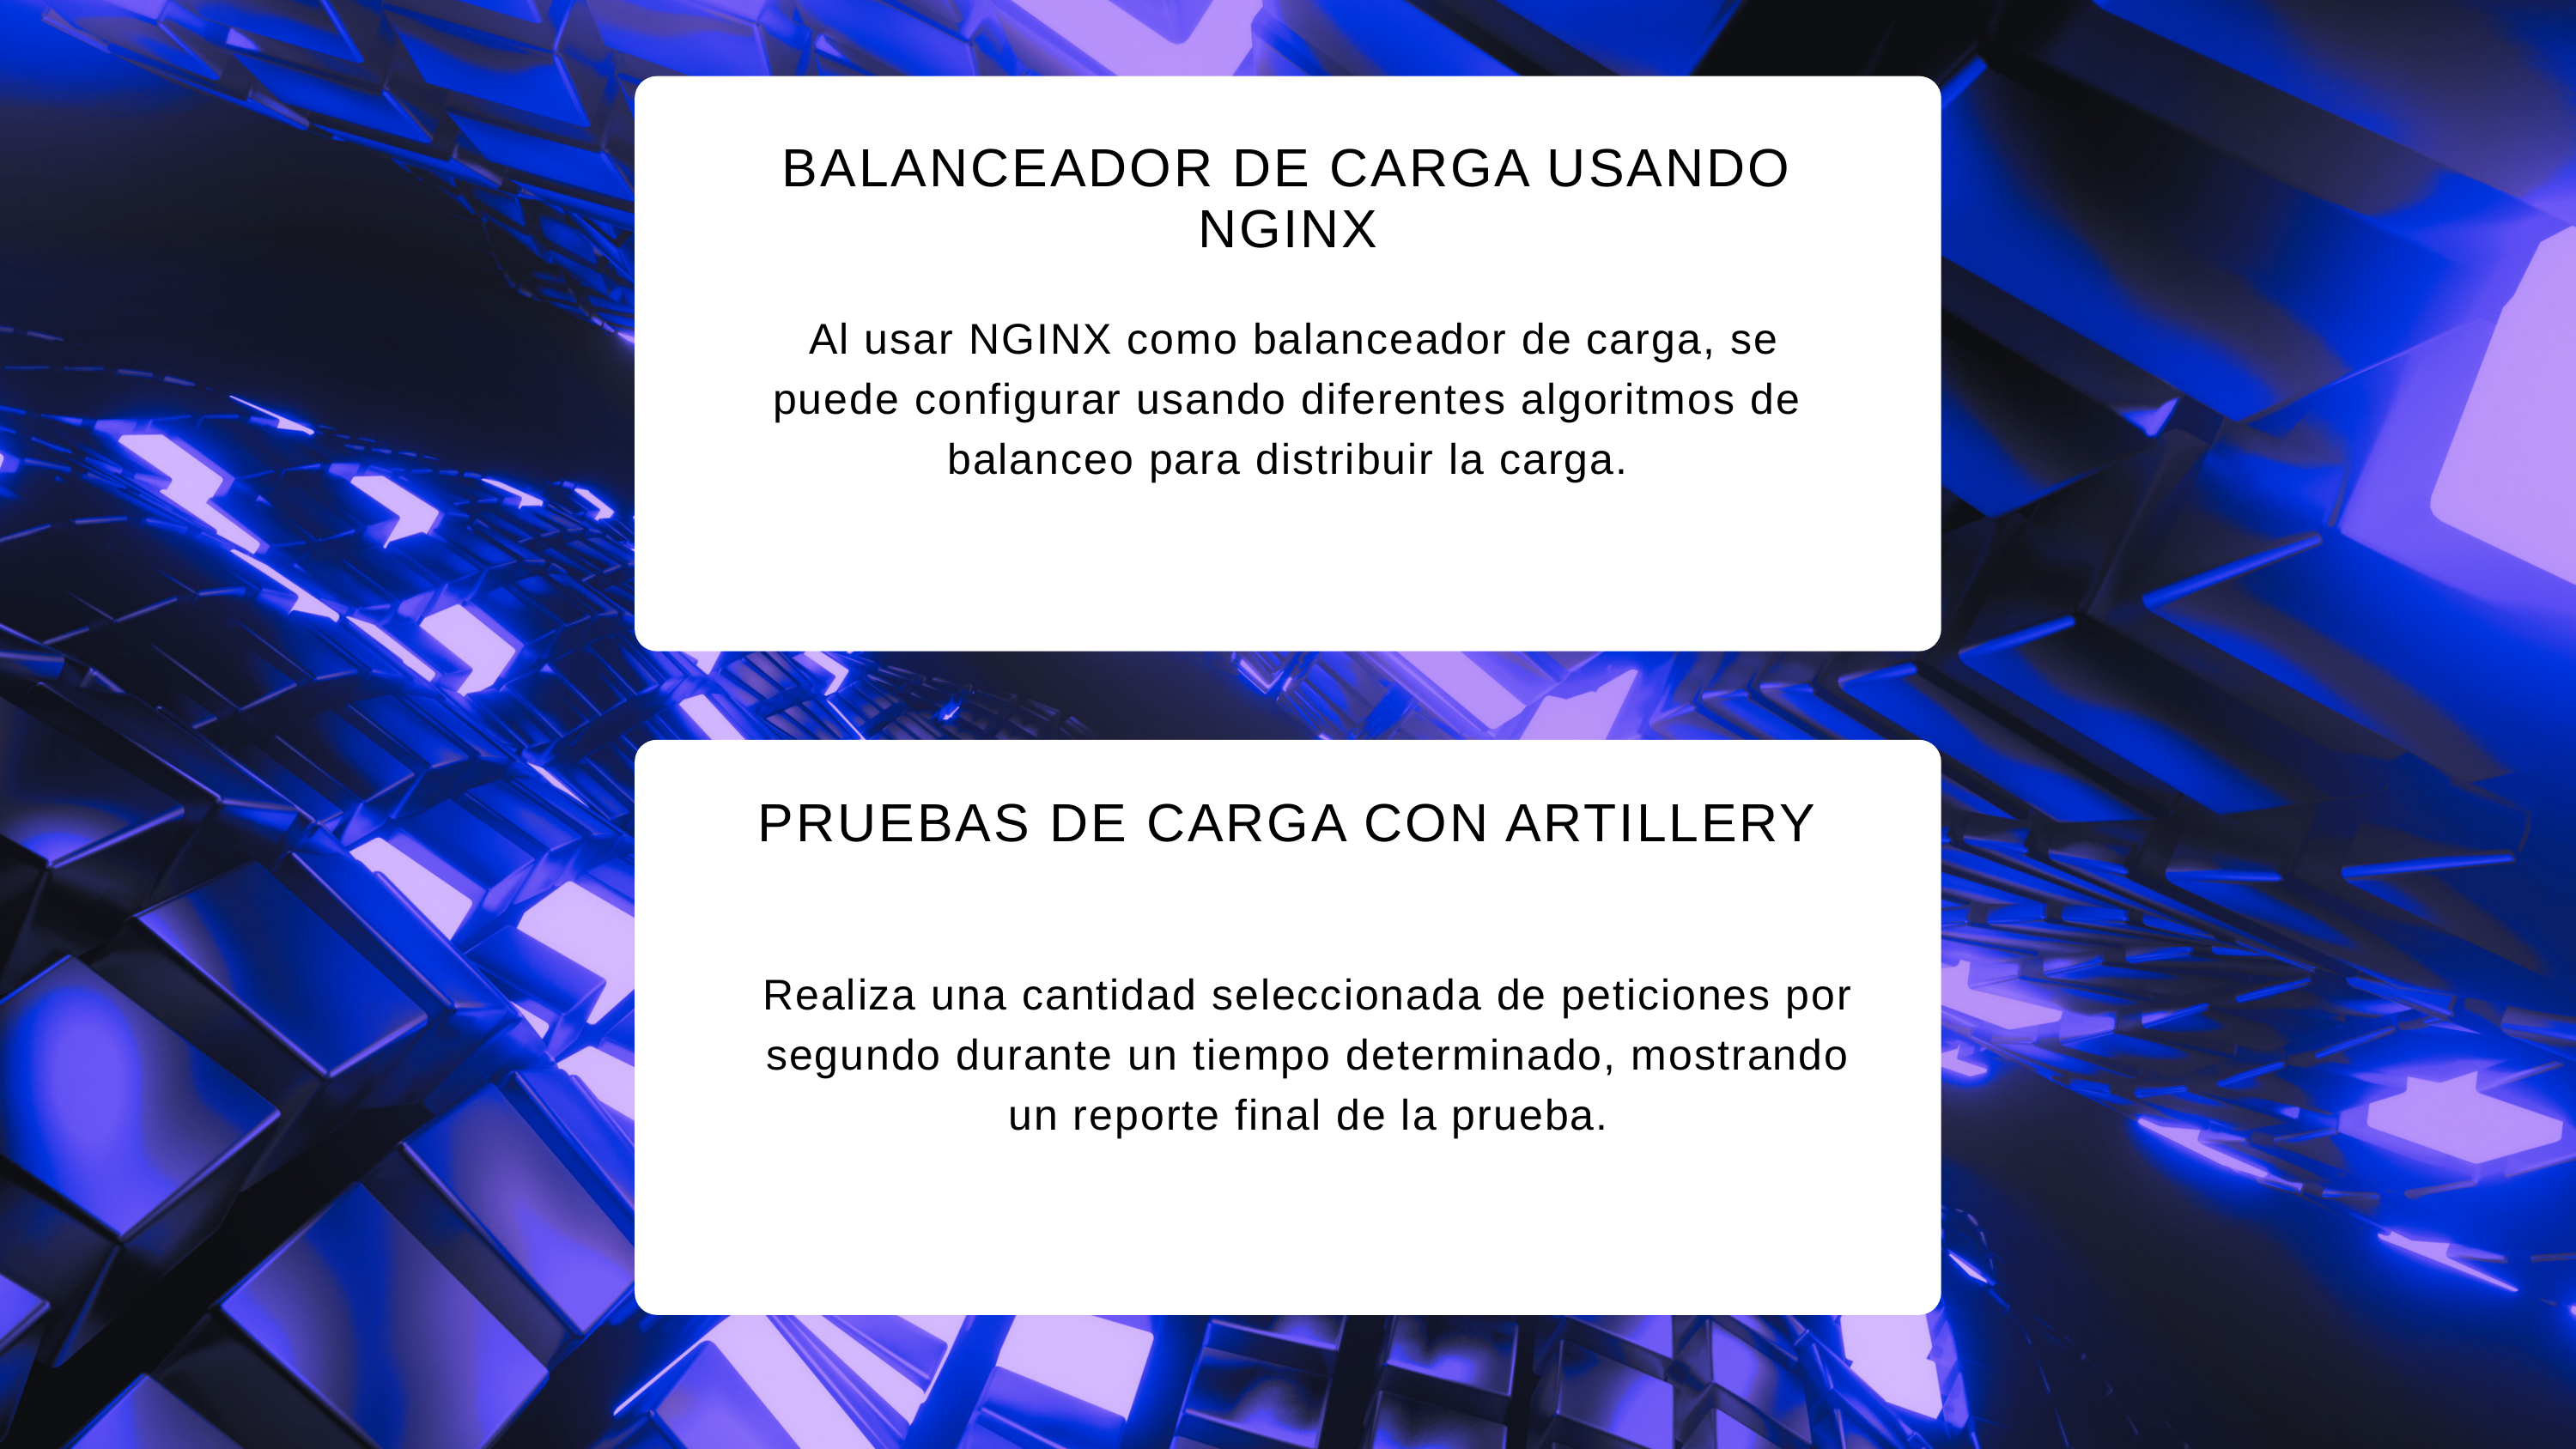

BALANCEADOR DE CARGA USANDO NGINX
 Al usar NGINX como balanceador de carga, se puede configurar usando diferentes algoritmos de balanceo para distribuir la carga.

PRUEBAS DE CARGA CON ARTILLERY
Realiza una cantidad seleccionada de peticiones por segundo durante un tiempo determinado, mostrando un reporte final de la prueba.